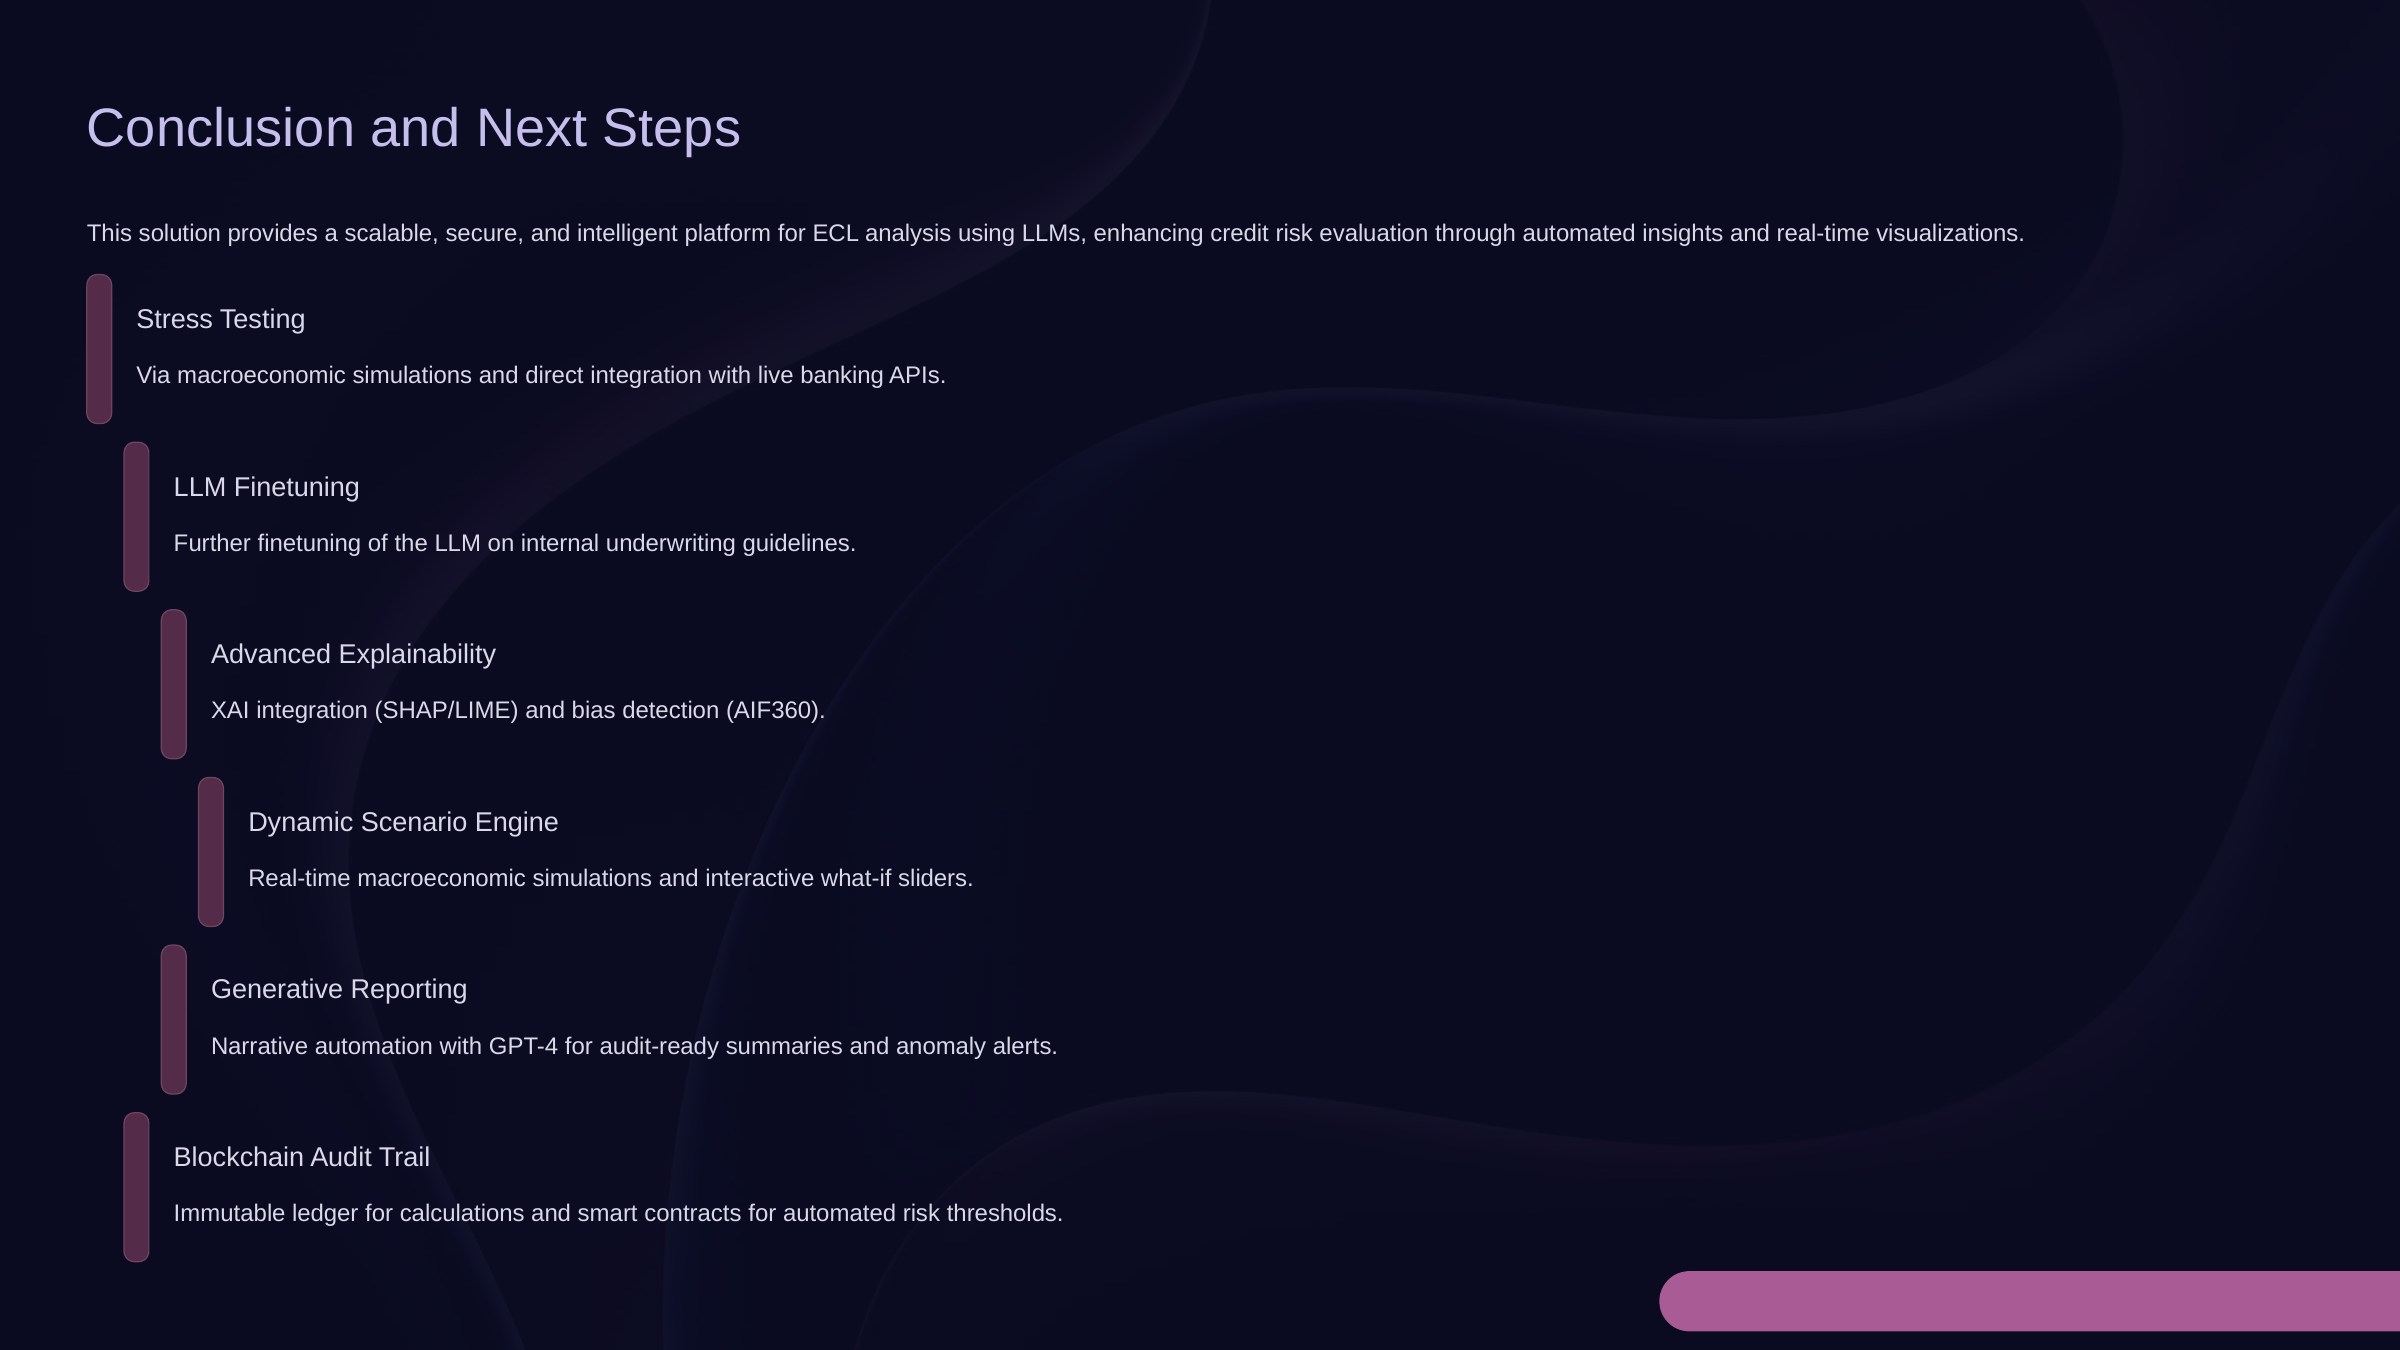

Conclusion and Next Steps
This solution provides a scalable, secure, and intelligent platform for ECL analysis using LLMs, enhancing credit risk evaluation through automated insights and real-time visualizations.

Stress Testing
Via macroeconomic simulations and direct integration with live banking APIs.

LLM Finetuning
Further finetuning of the LLM on internal underwriting guidelines.

Advanced Explainability
XAI integration (SHAP/LIME) and bias detection (AIF360).

Dynamic Scenario Engine
Real-time macroeconomic simulations and interactive what-if sliders.

Generative Reporting
Narrative automation with GPT-4 for audit-ready summaries and anomaly alerts.

Blockchain Audit Trail
Immutable ledger for calculations and smart contracts for automated risk thresholds.